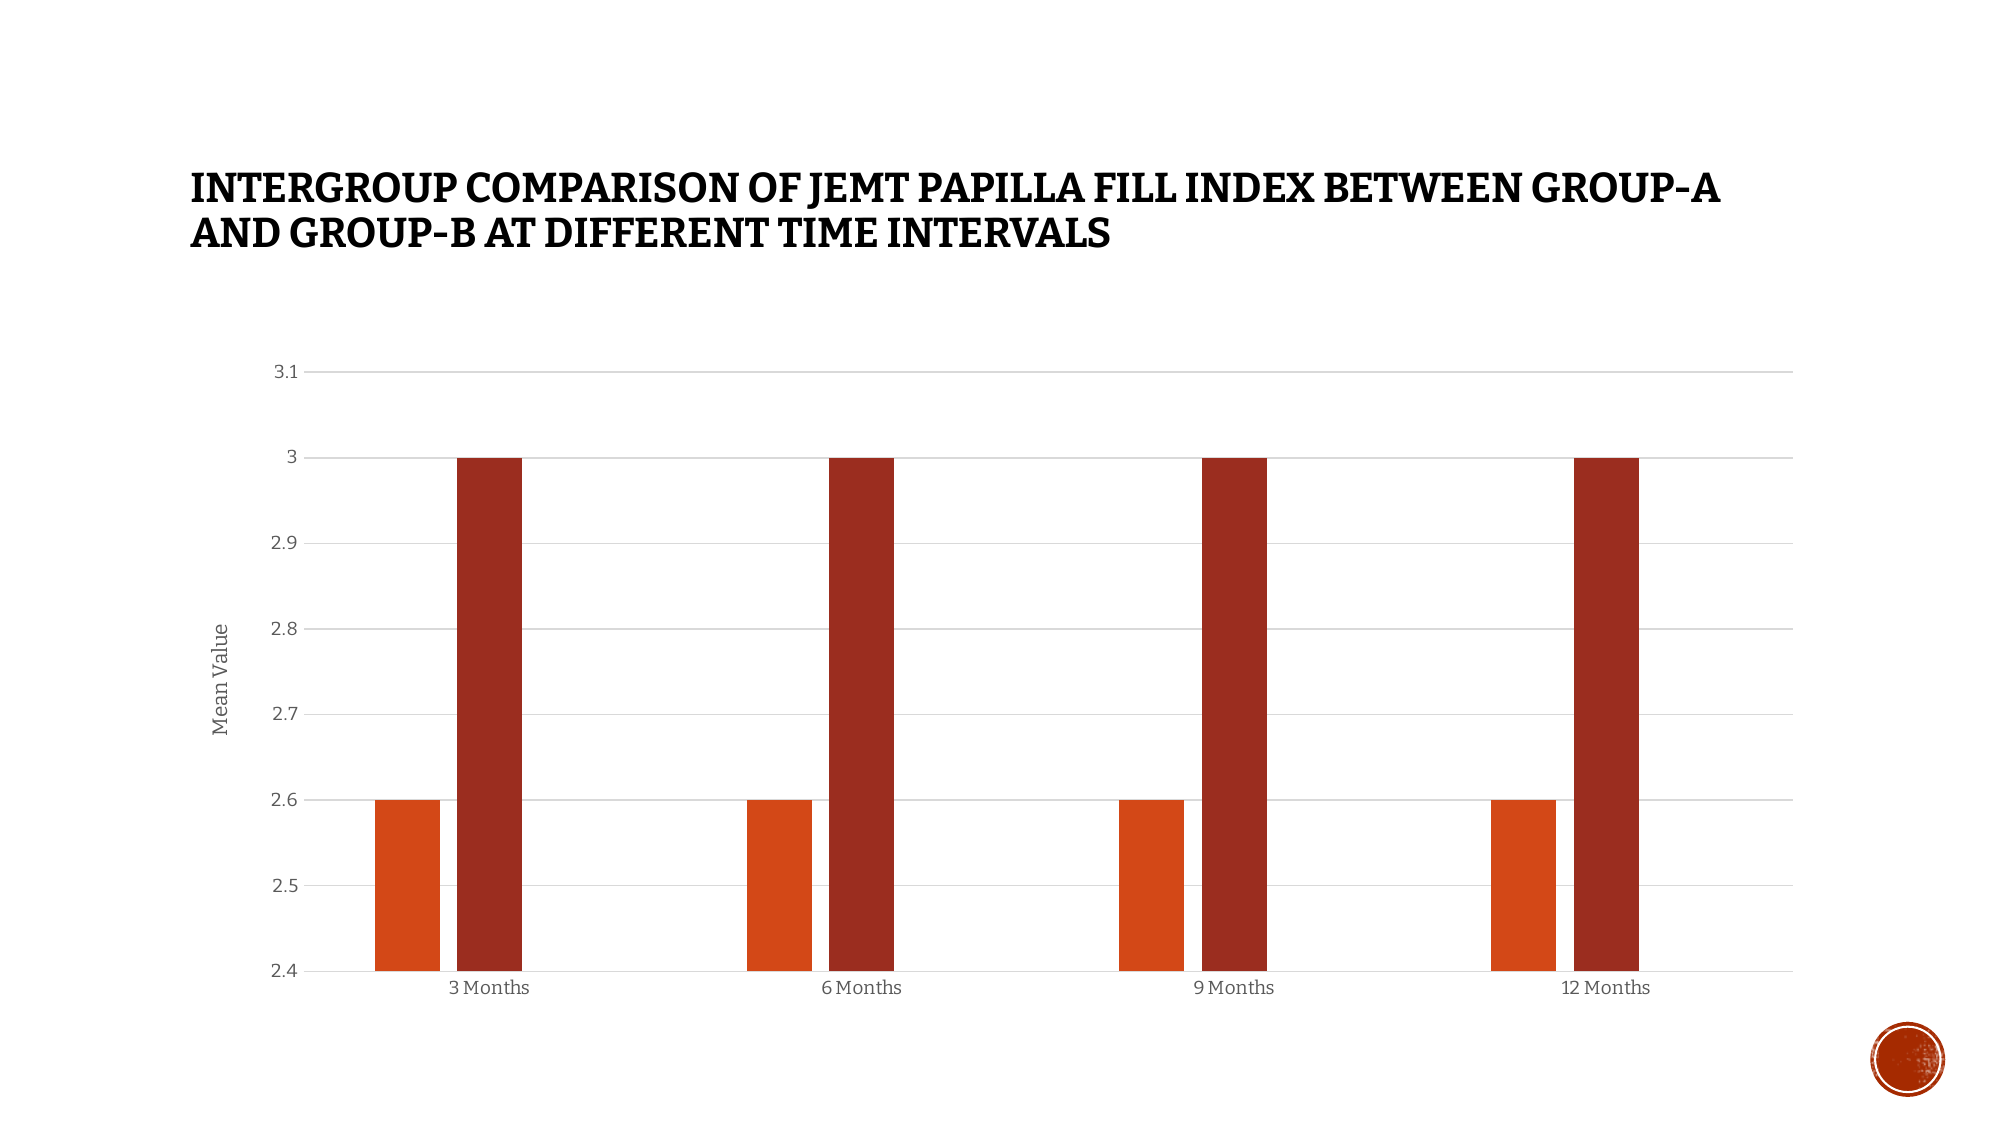

# Intergroup comparison of Jemt Papilla Fill Index between Group-A and Group-B at different time intervals

### Chart

| Category | Series 1 | Series 2 | Series 3 |
|---|---|---|---|
| 3 Months | 2.6 | 3.0 | None |
| 6 Months | 2.6 | 3.0 | None |
| 9 Months | 2.6 | 3.0 | None |
| 12 Months | 2.6 | 3.0 | None |